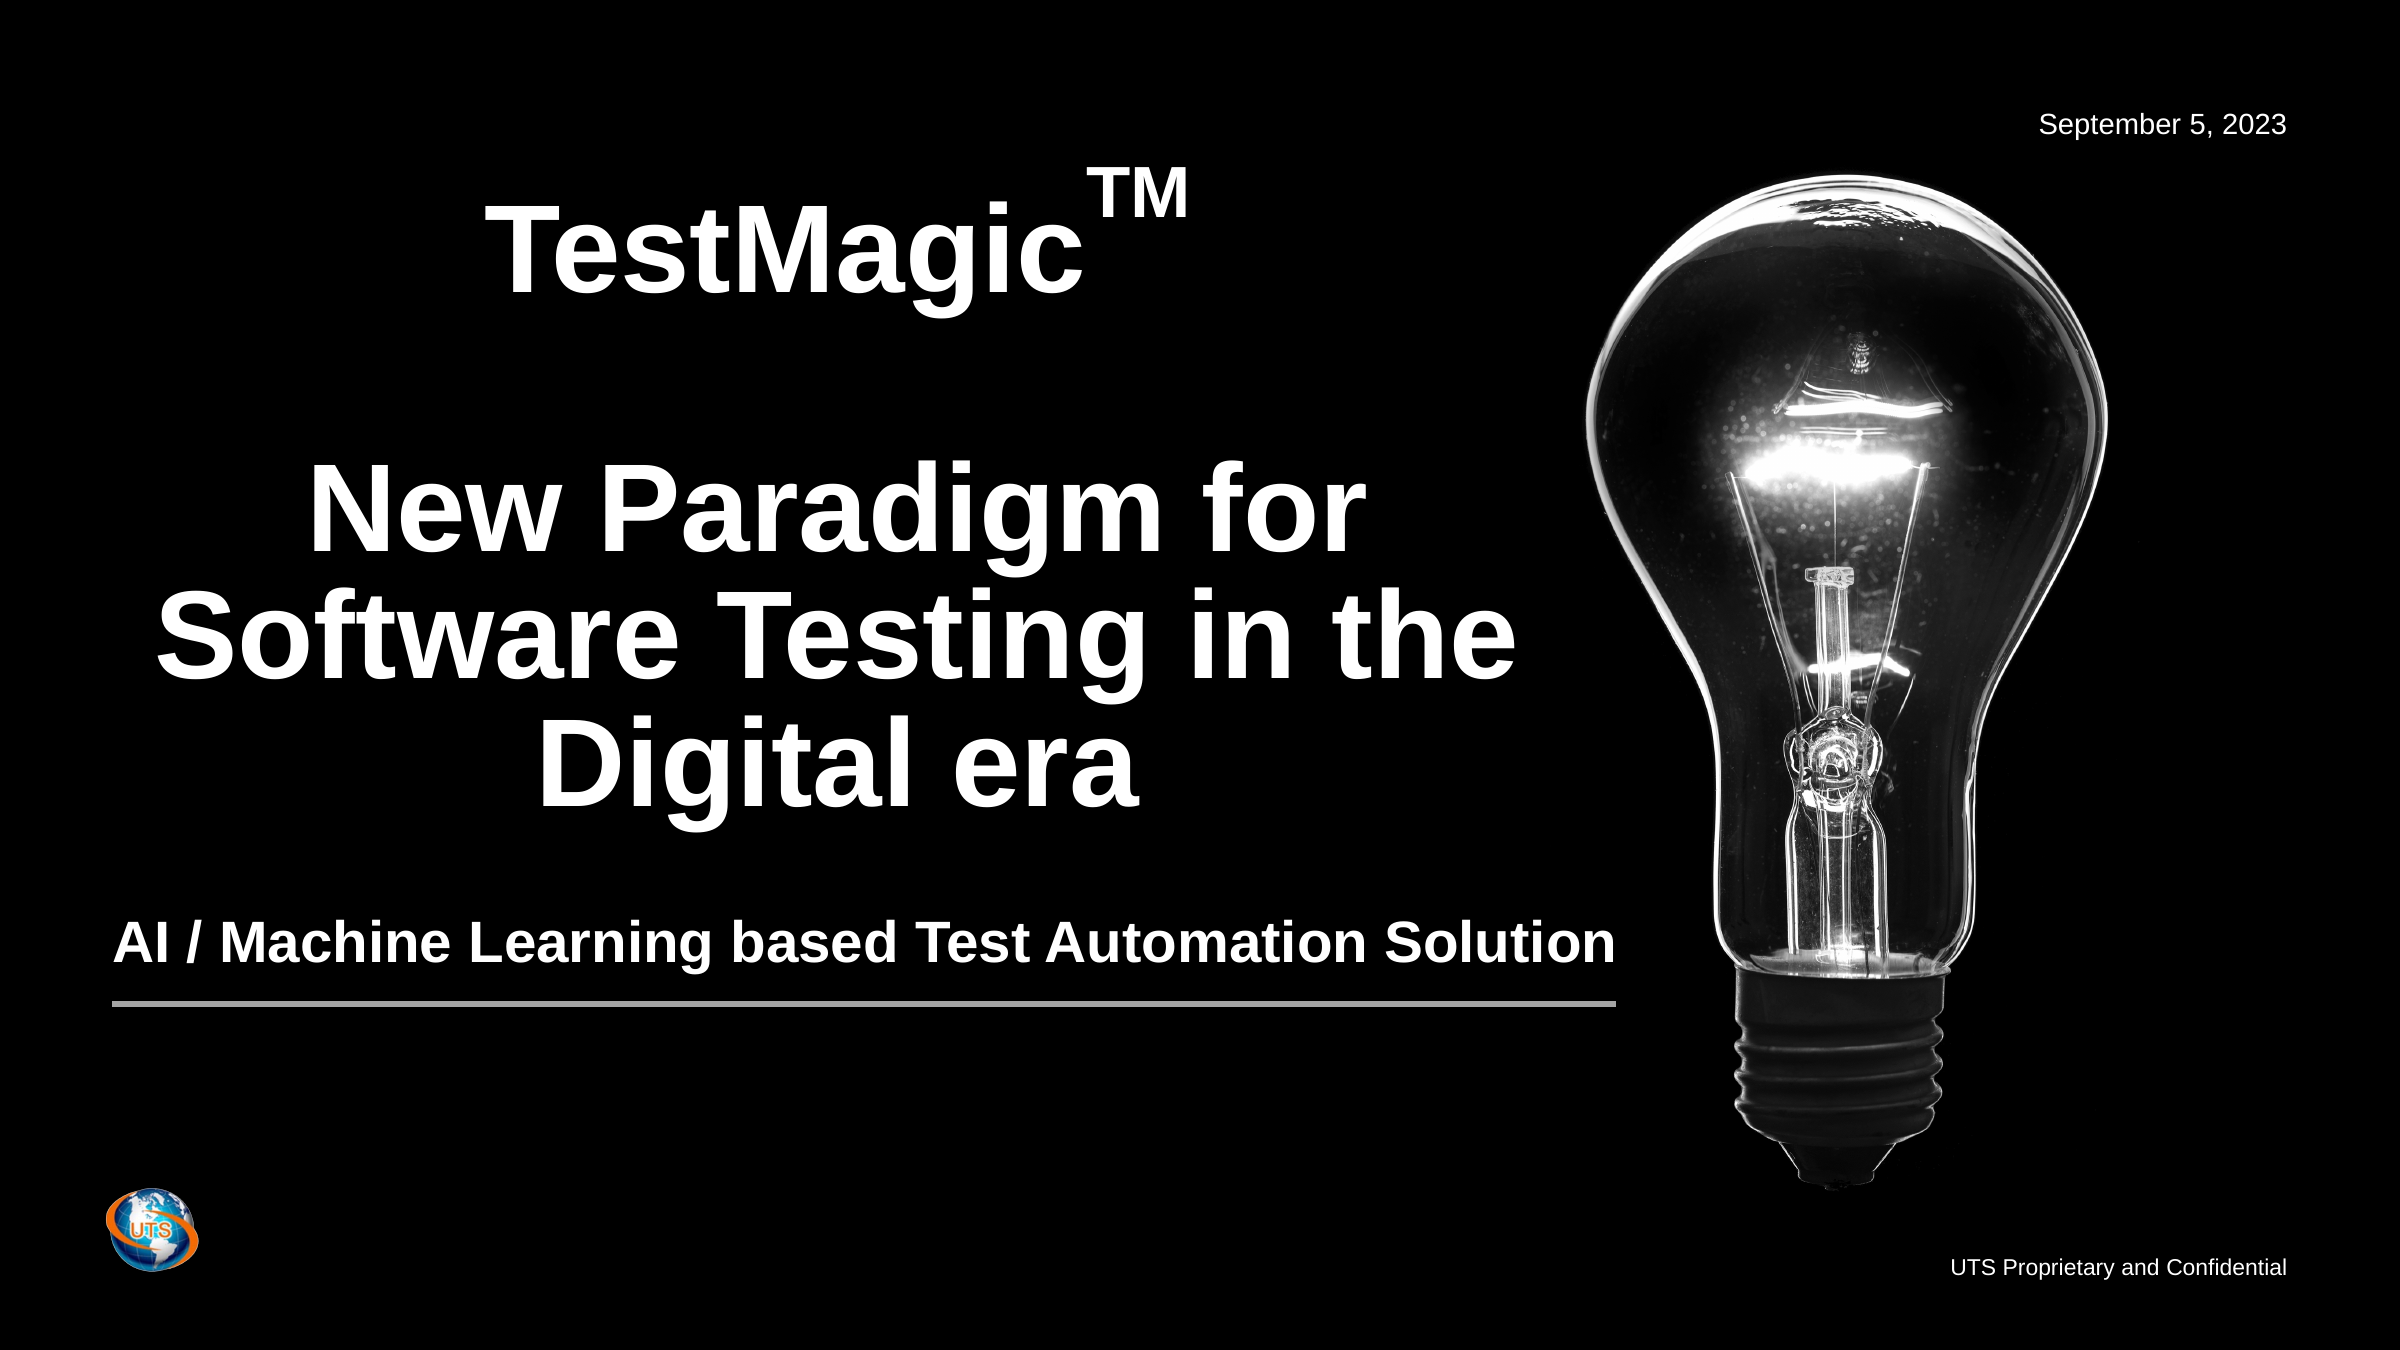

# TestMagicTM New Paradigm for Software Testing in the Digital era
AI / Machine Learning based Test Automation Solution